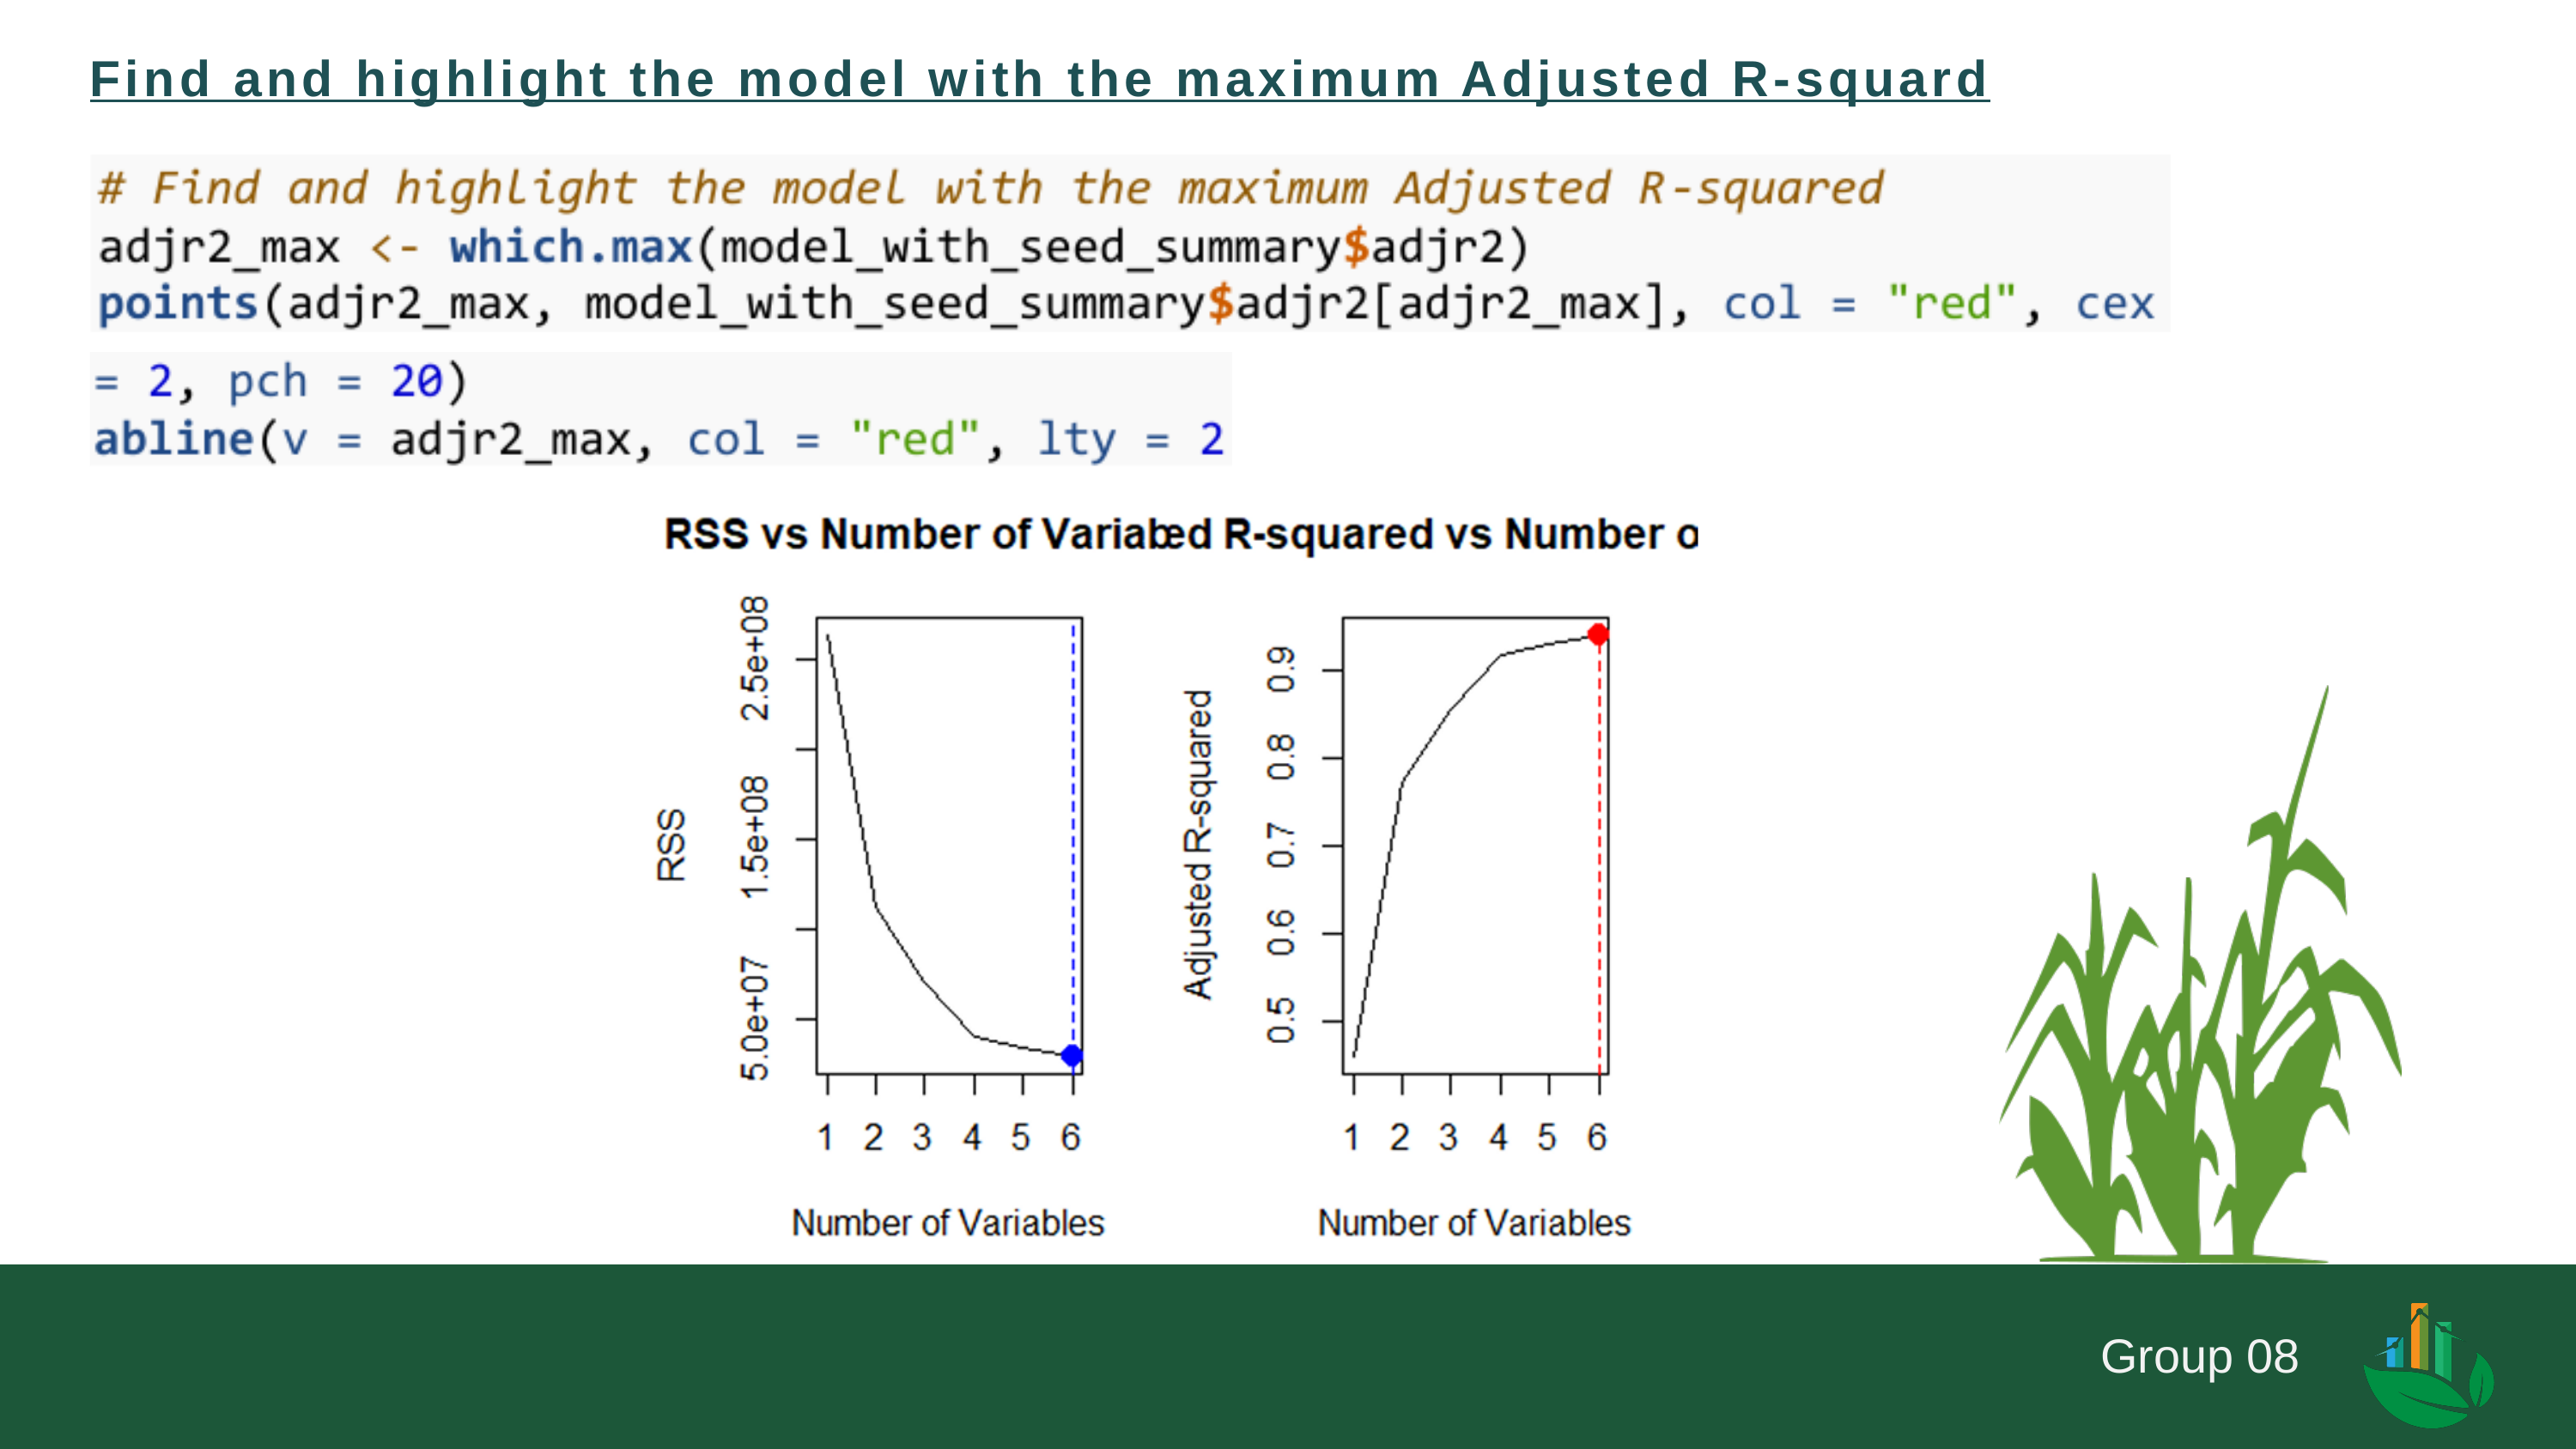

Find and highlight the model with the maximum Adjusted R-squard

Group 08